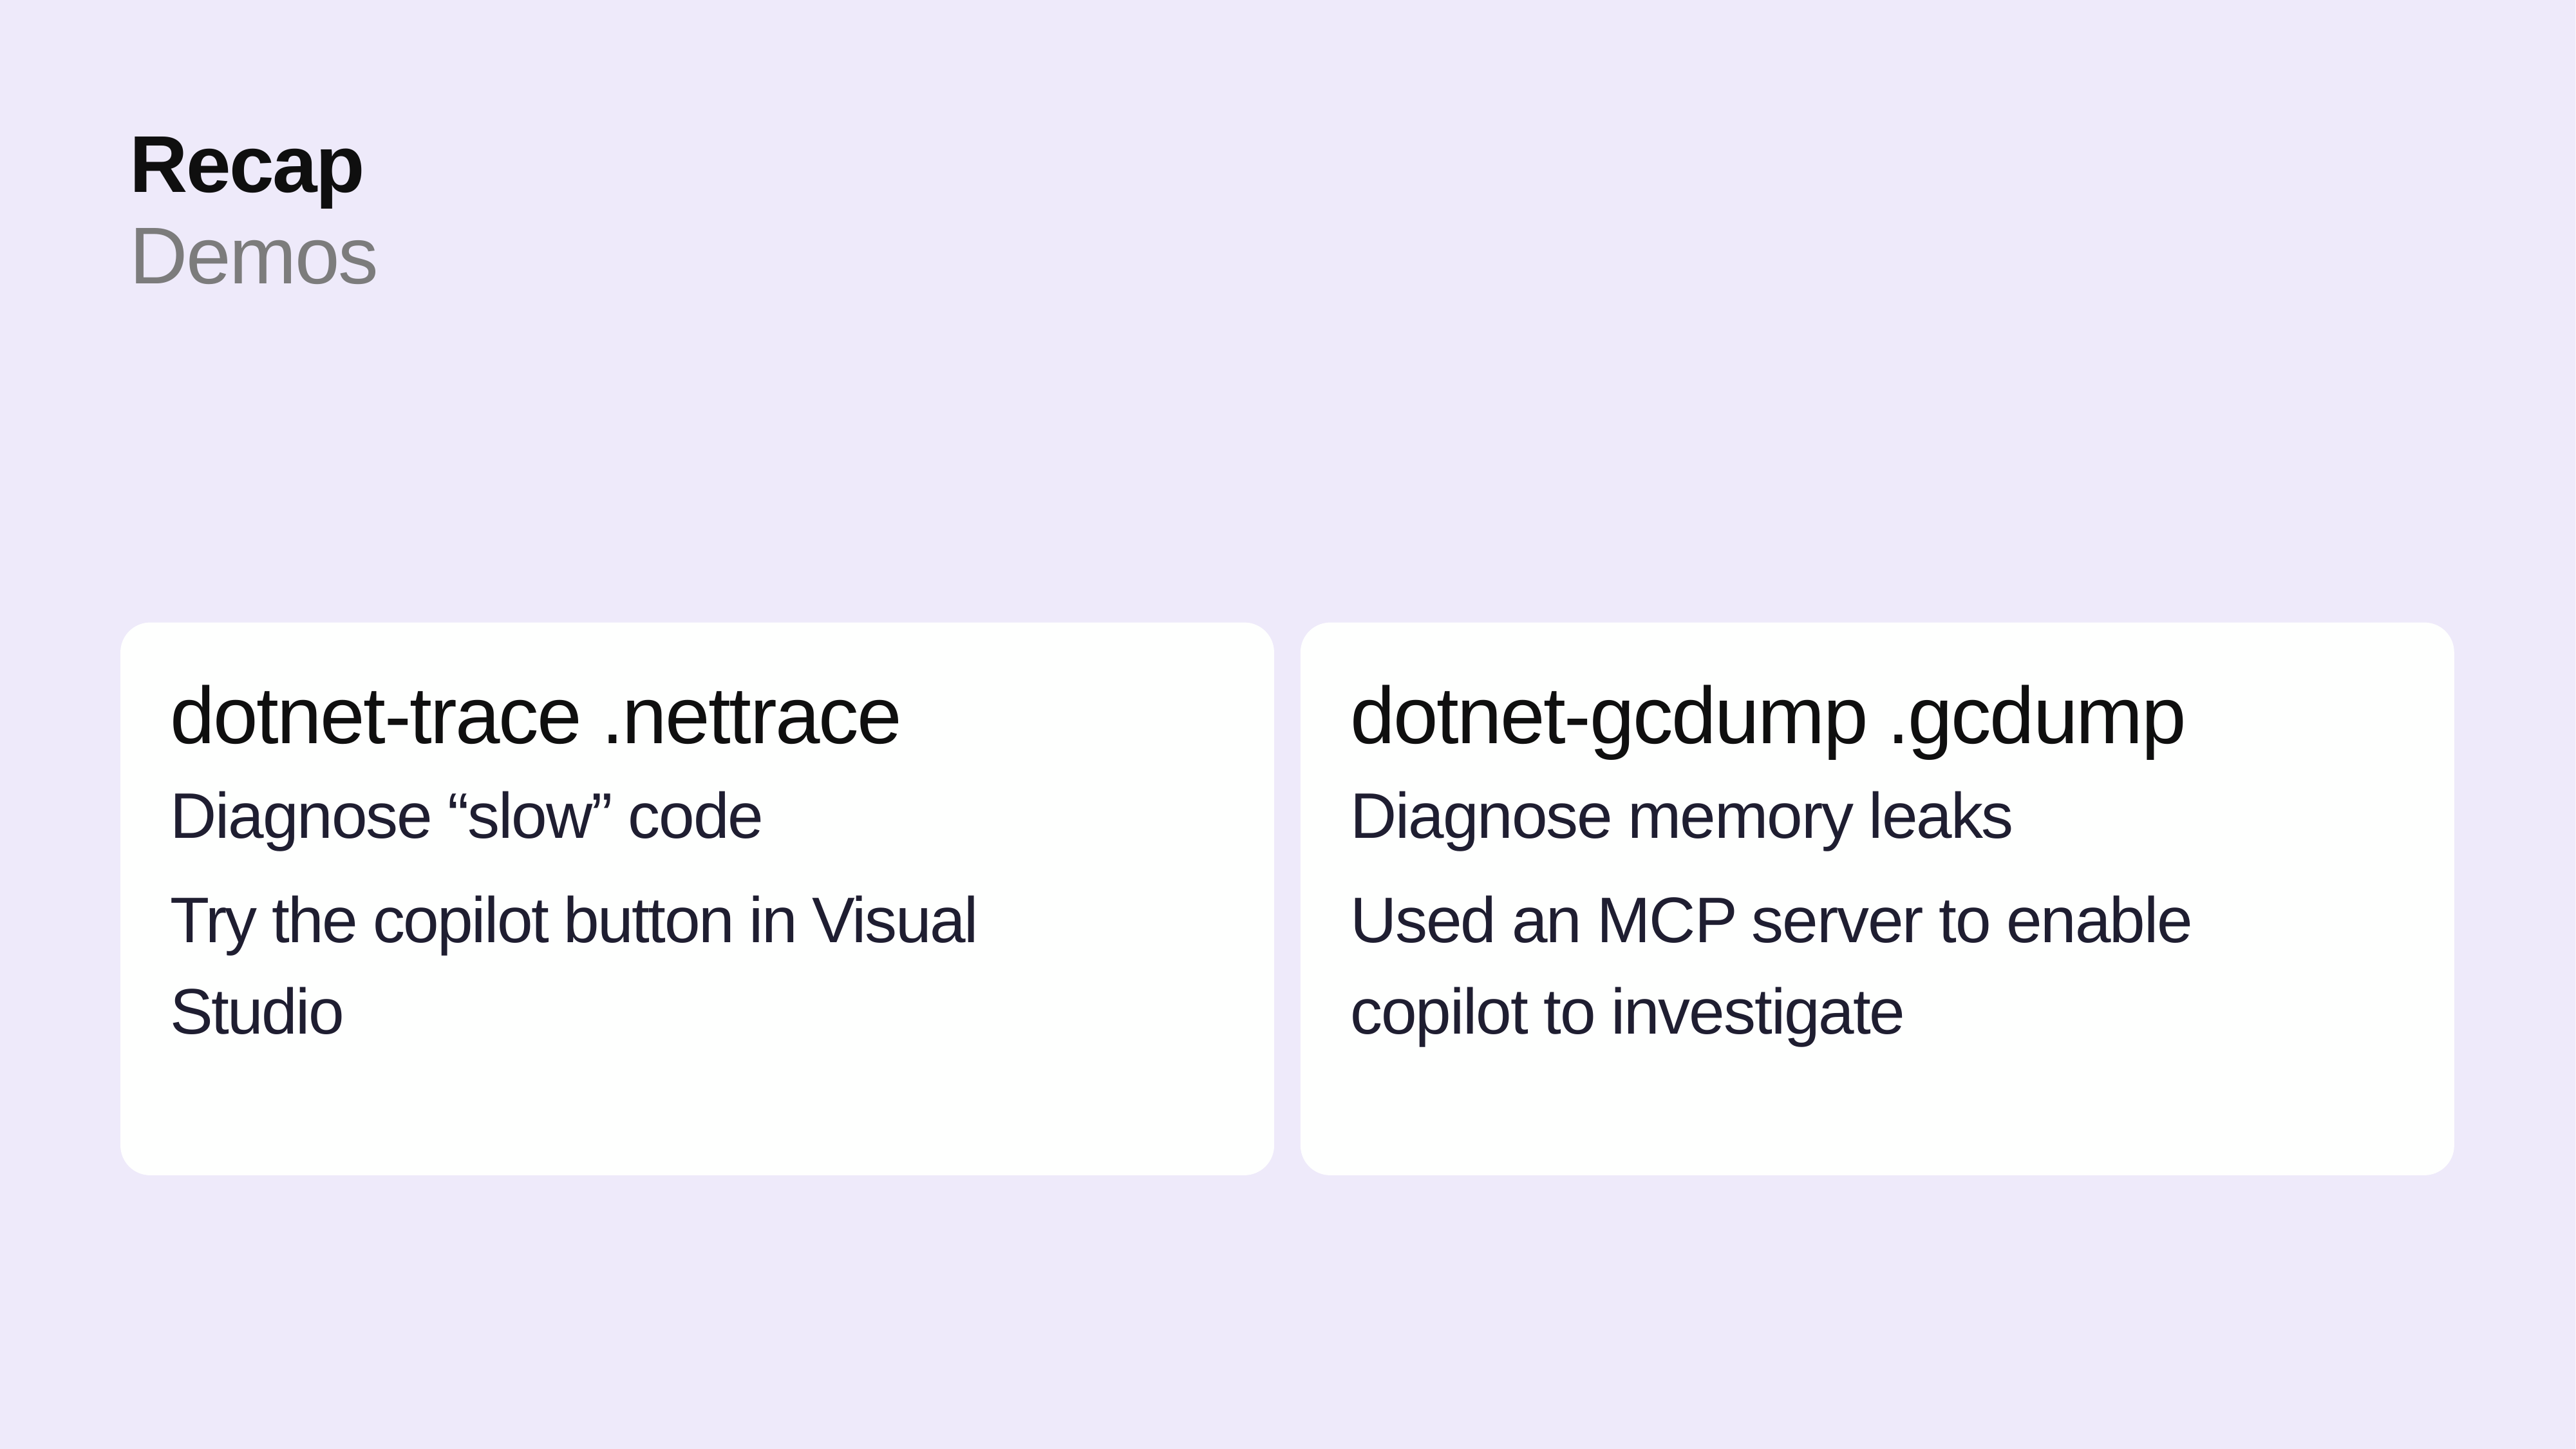

Recap
Demos
dotnet-trace .nettrace
dotnet-gcdump .gcdump
Diagnose “slow” code
Try the copilot button in Visual Studio
Diagnose memory leaks
Used an MCP server to enable copilot to investigate